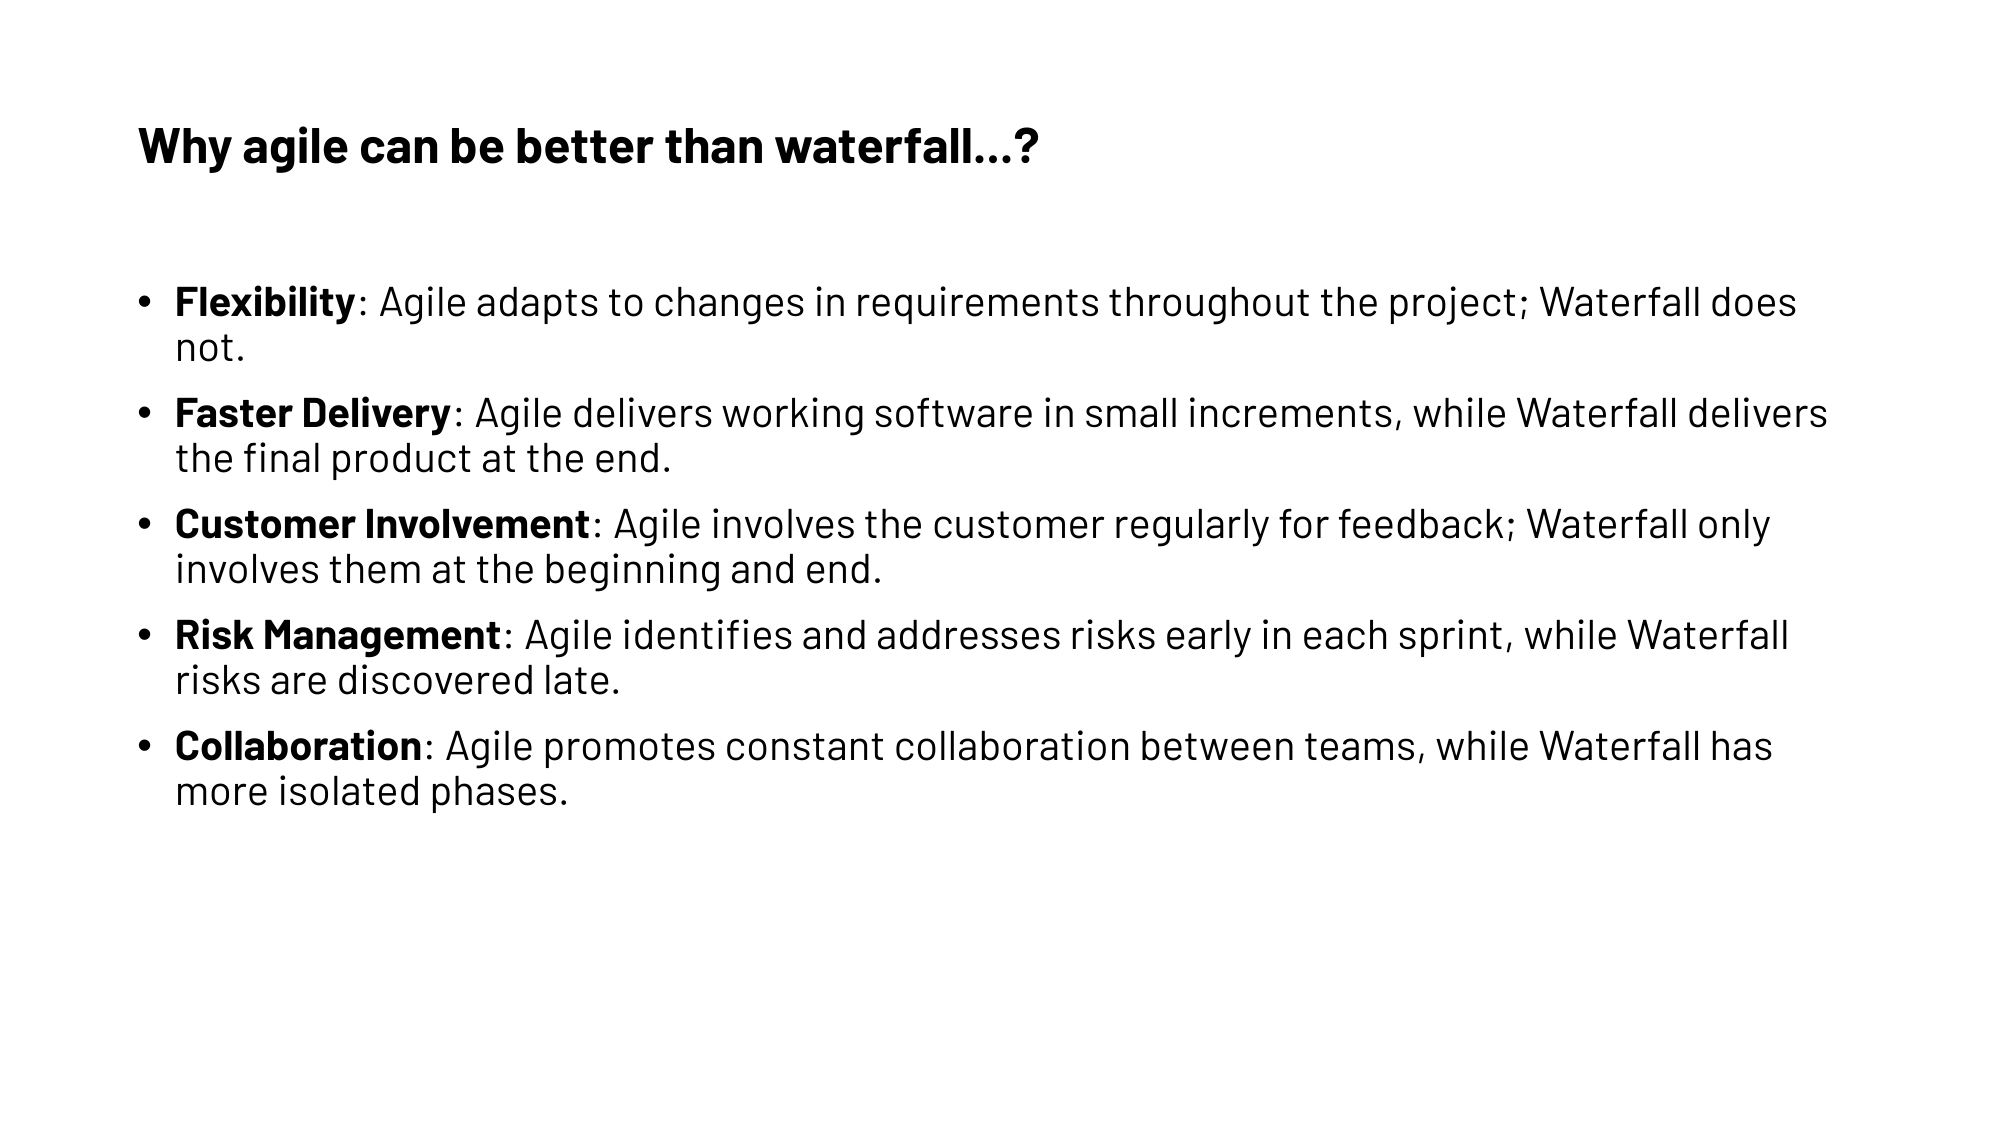

Why agile can be better than waterfall...?

Flexibility: Agile adapts to changes in requirements throughout the project; Waterfall does not.
Faster Delivery: Agile delivers working software in small increments, while Waterfall delivers the final product at the end.
Customer Involvement: Agile involves the customer regularly for feedback; Waterfall only involves them at the beginning and end.
Risk Management: Agile identifies and addresses risks early in each sprint, while Waterfall risks are discovered late.
Collaboration: Agile promotes constant collaboration between teams, while Waterfall has more isolated phases.